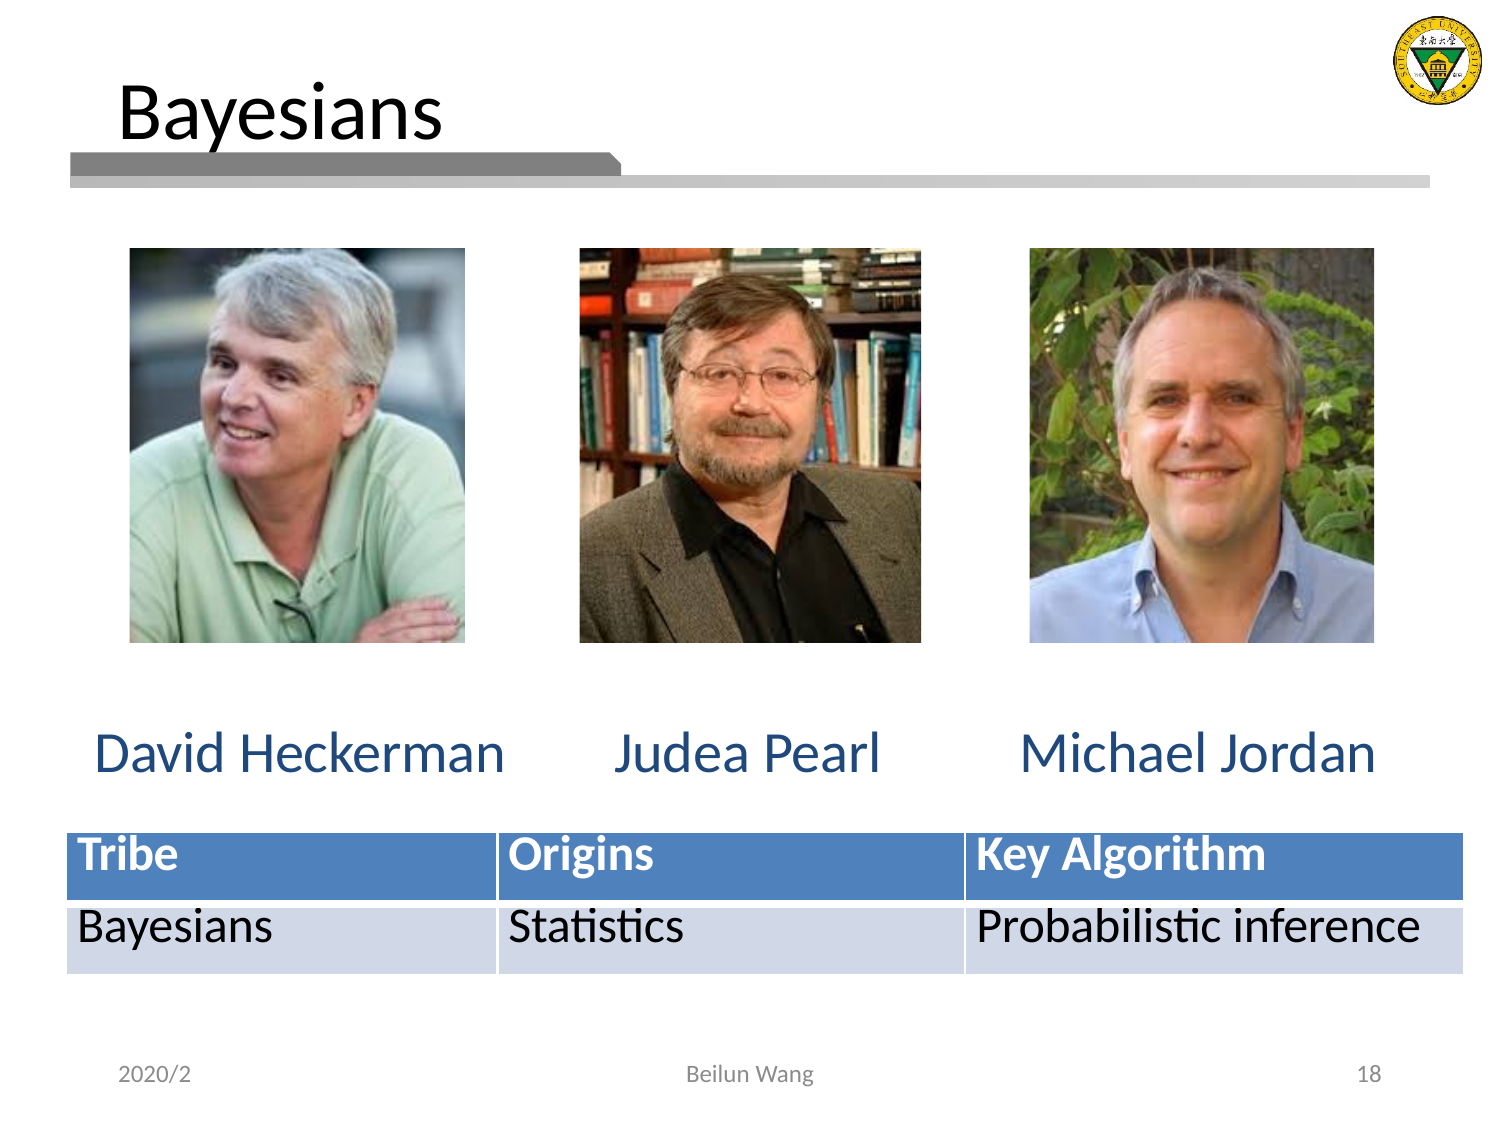

# Bayesians

David Heckerman
Judea Pearl
Michael Jordan
| Tribe | Origins | Key Algorithm |
| --- | --- | --- |
| Bayesians | Statistics | Probabilistic inference |
2020/2
Beilun Wang
18